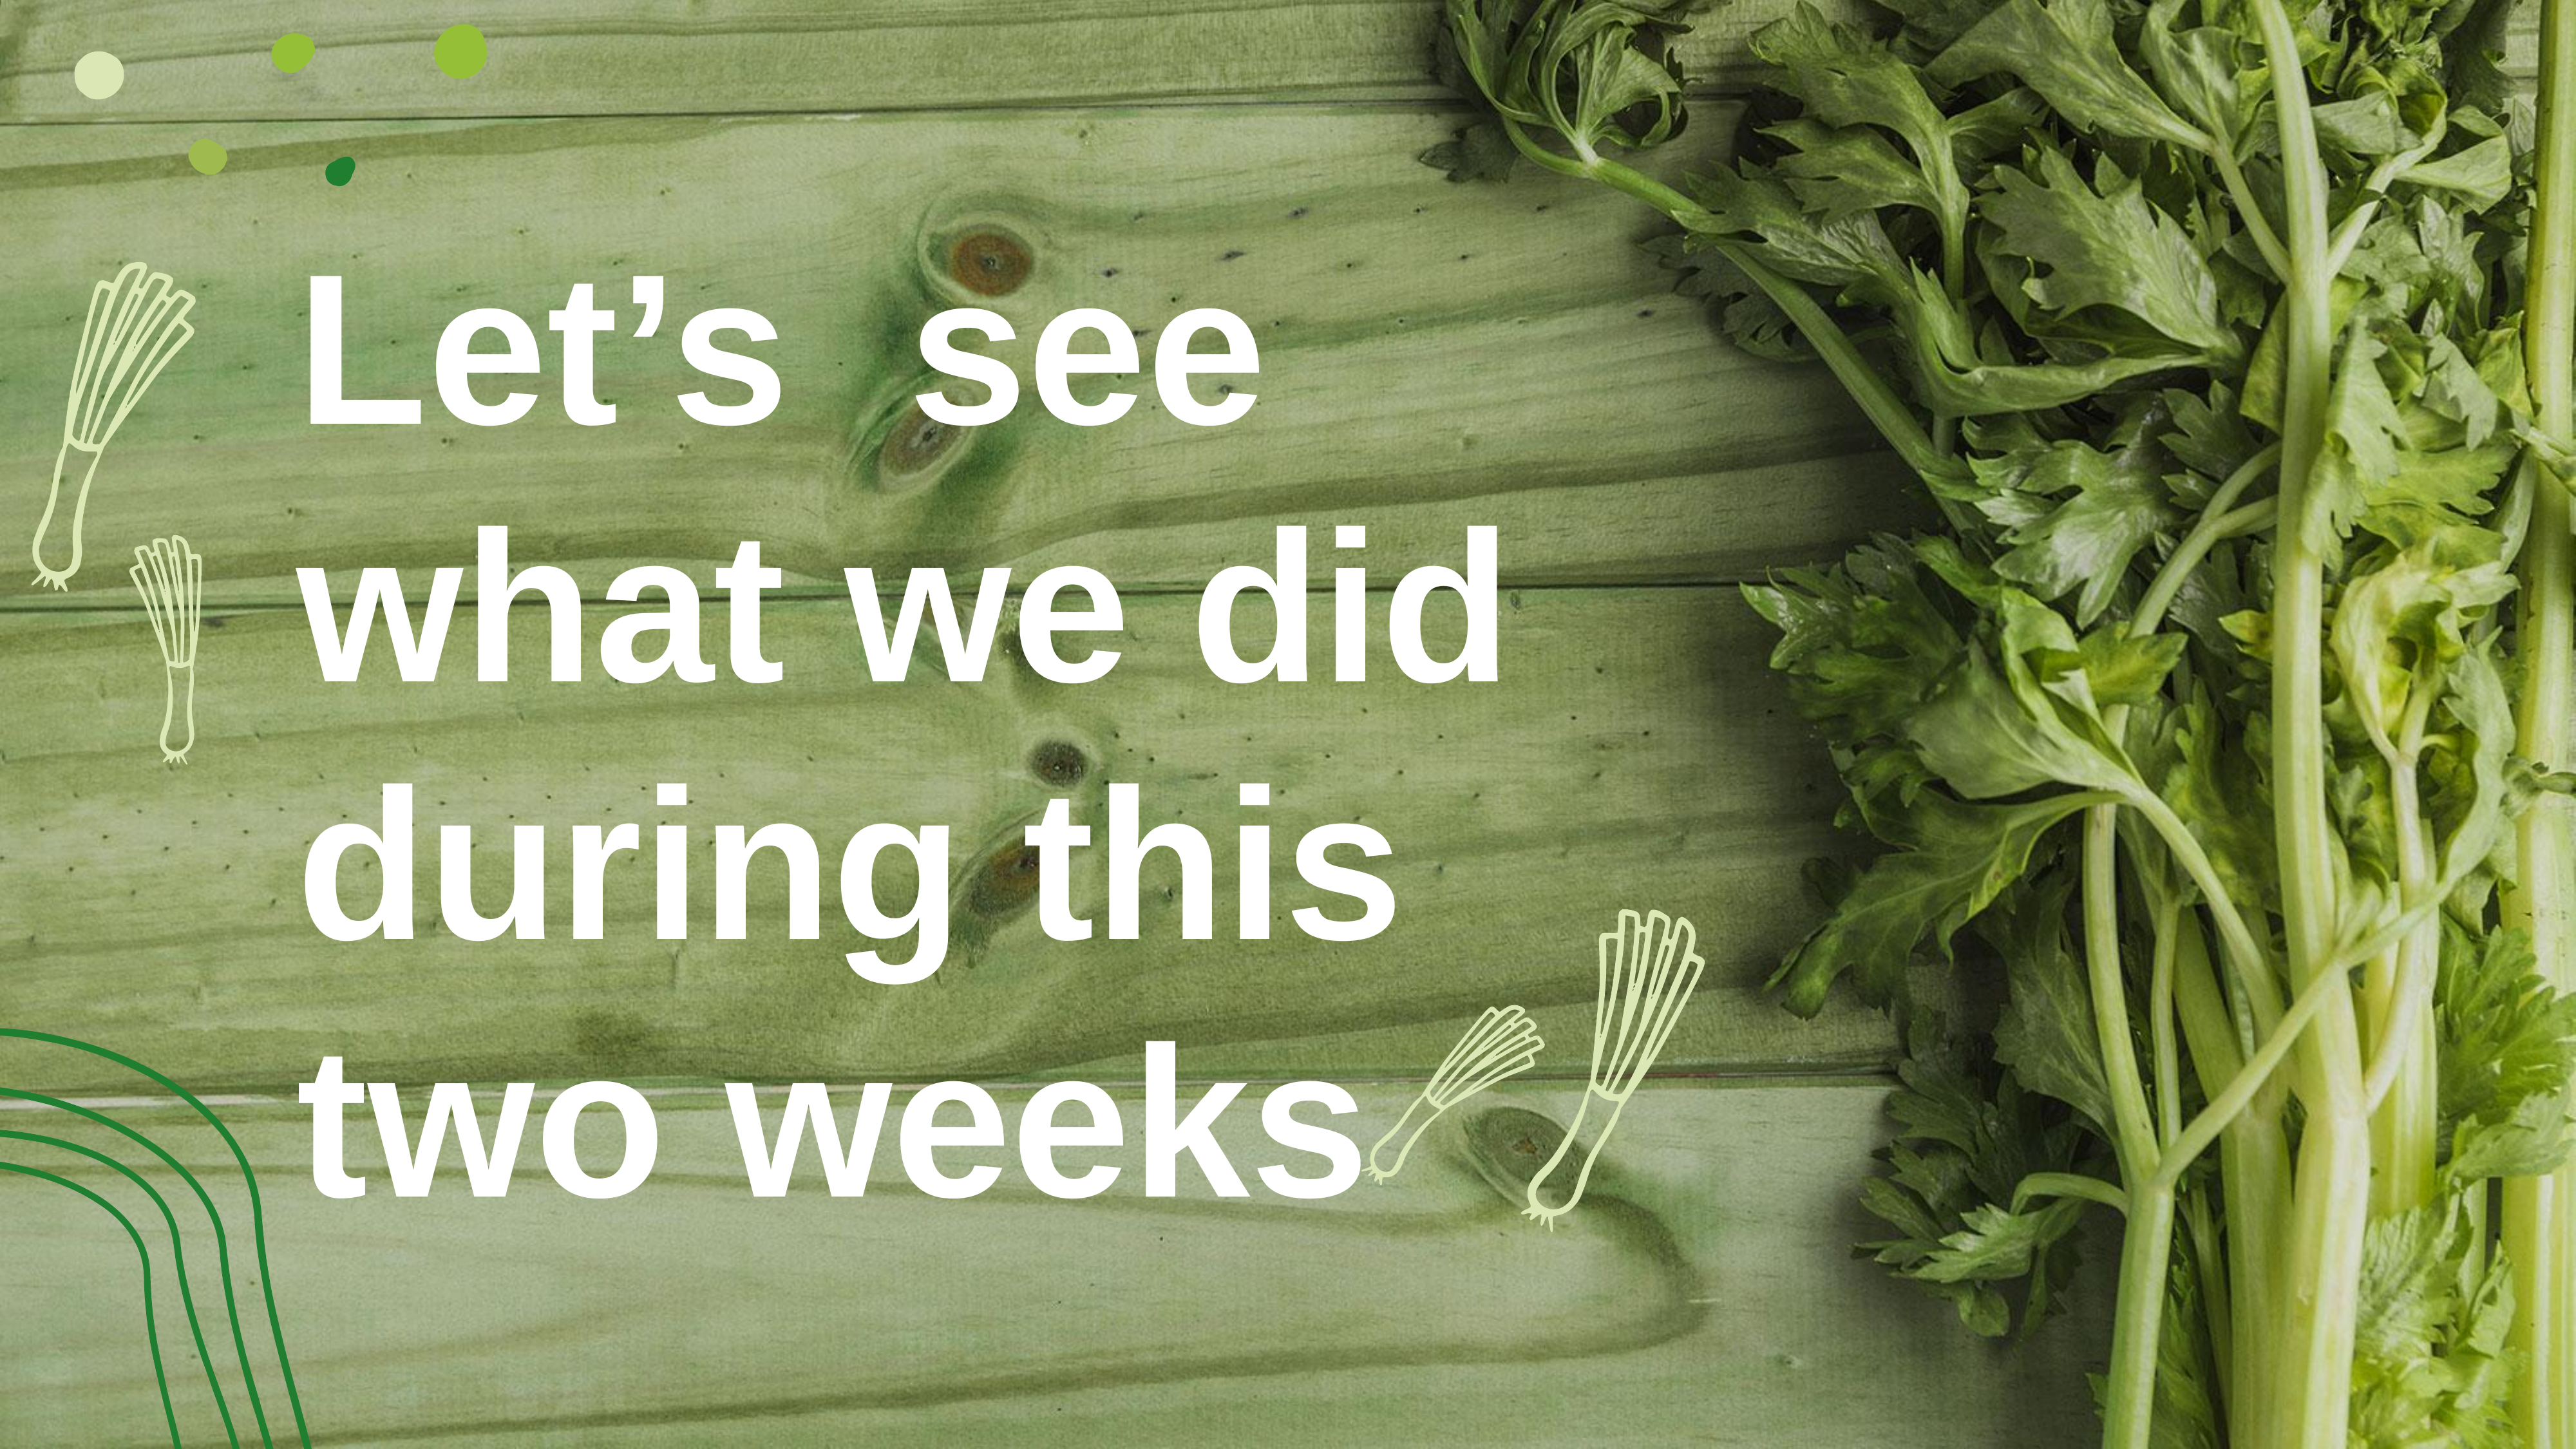

# Let’s  see what we did during this two weeks